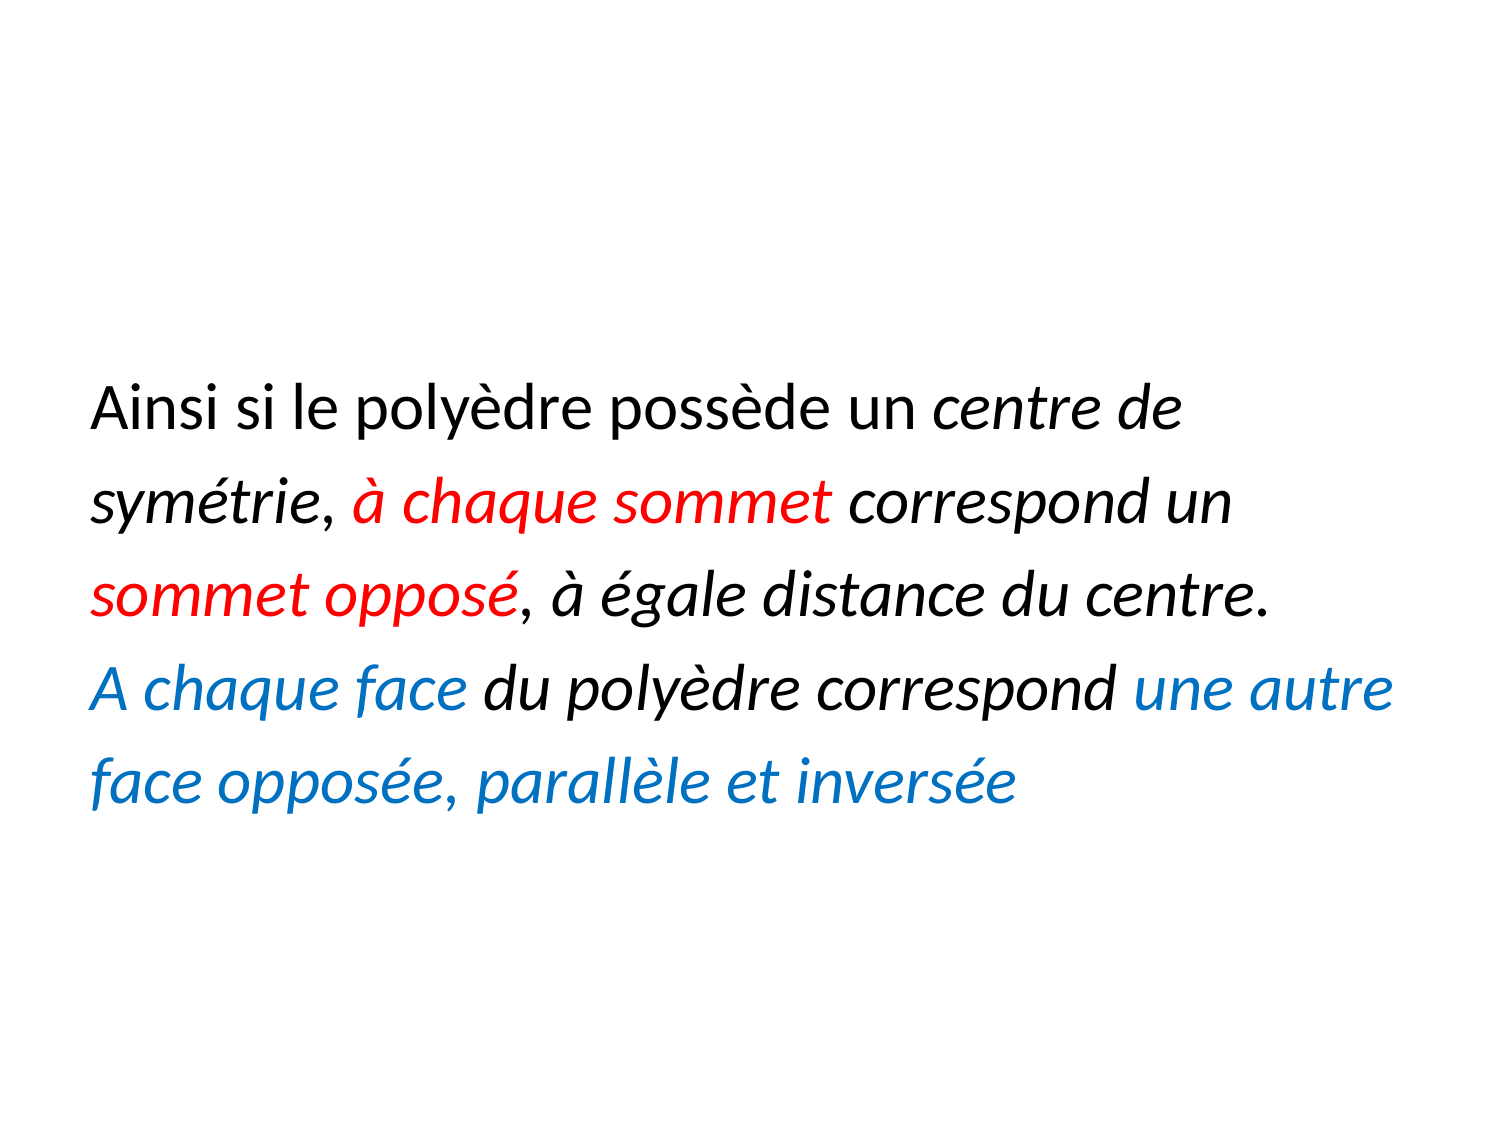

Ainsi si le polyèdre possède un centre de
symétrie, à chaque sommet correspond un
sommet opposé, à égale distance du centre.
A chaque face du polyèdre correspond une autre
face opposée, parallèle et inversée